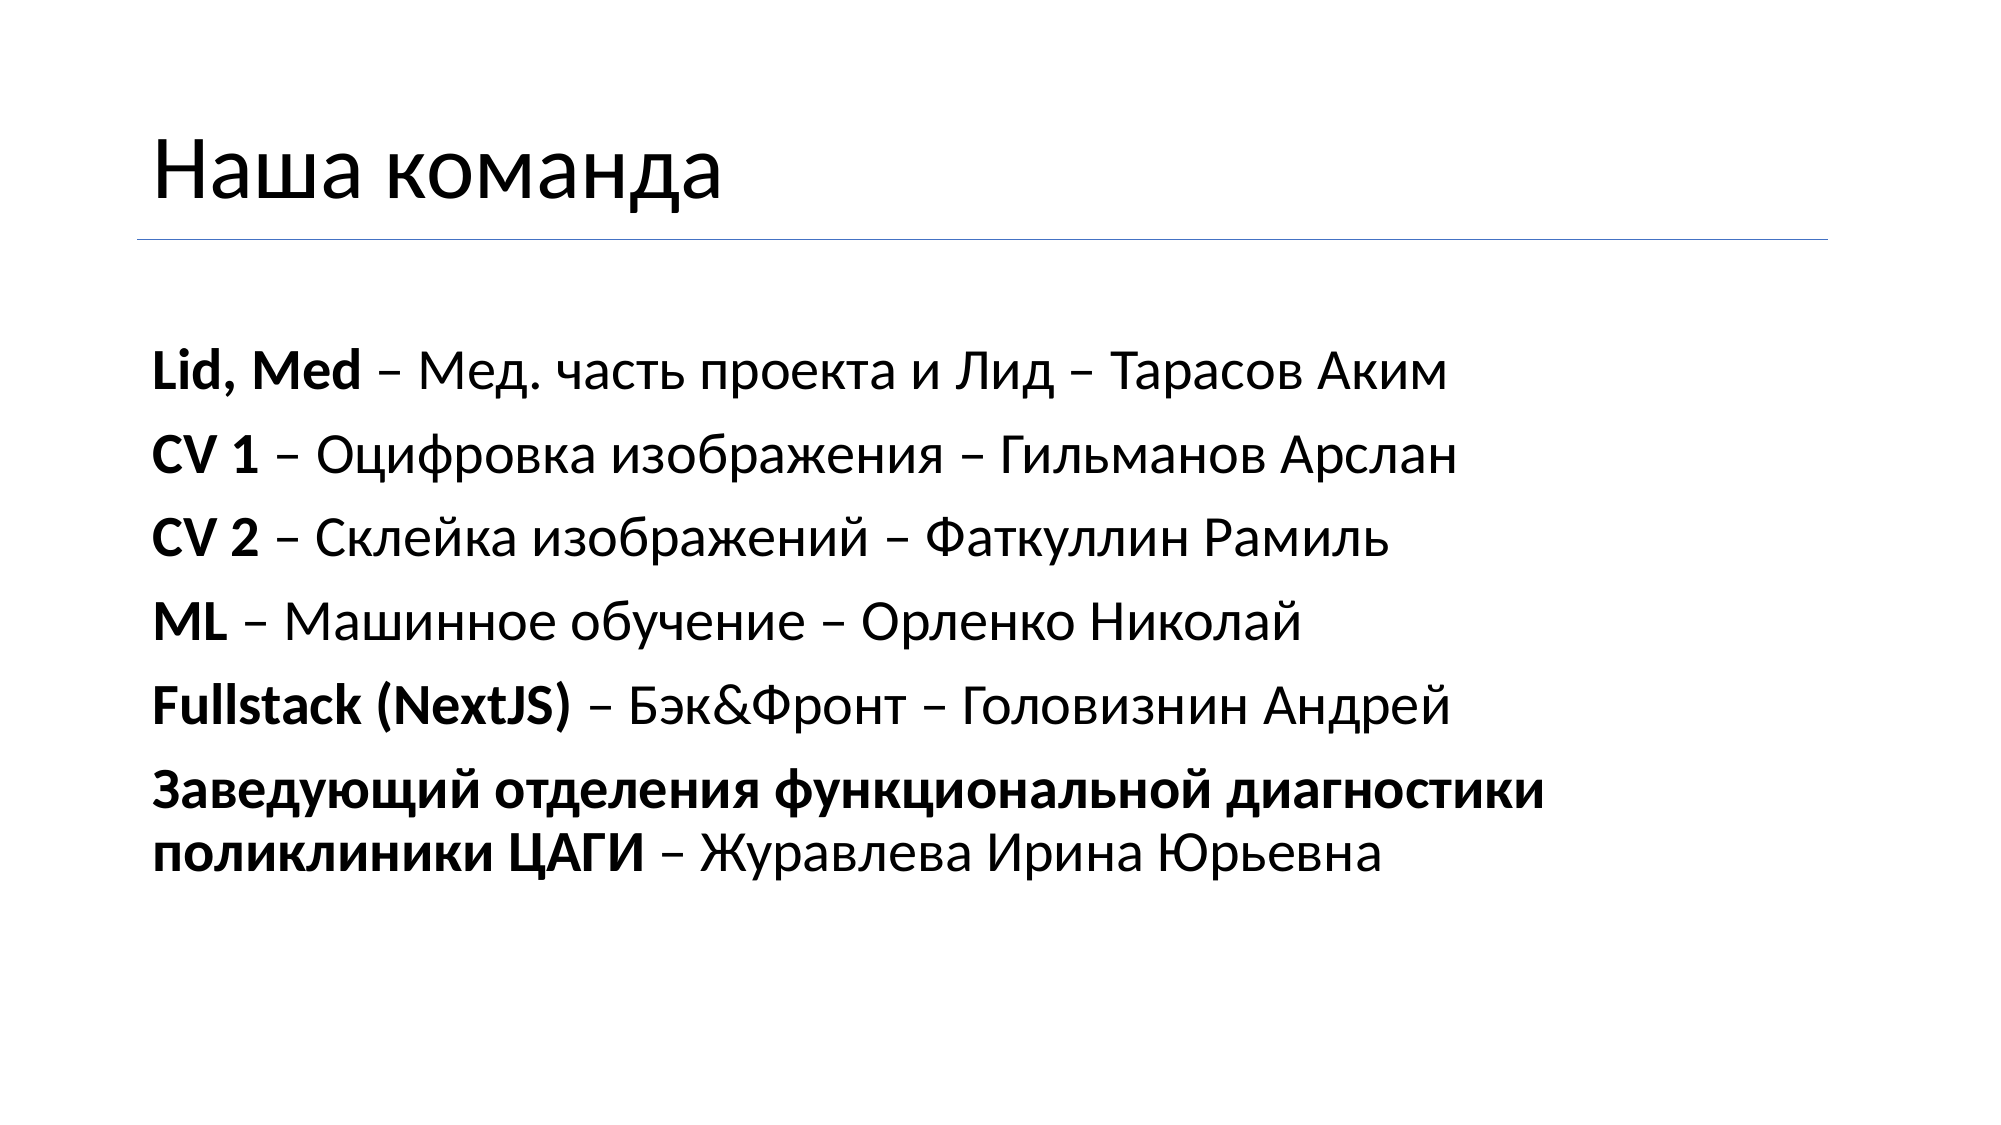

# Наша команда
Lid, Med – Мед. часть проекта и Лид – Тарасов Аким
CV 1 – Оцифровка изображения – Гильманов Арслан
CV 2 – Склейка изображений – Фаткуллин Рамиль
ML – Машинное обучение – Орленко Николай
Fullstack (NextJS) – Бэк&Фронт – Головизнин Андрей
Заведующий отделения функциональной диагностики поликлиники ЦАГИ – Журавлева Ирина Юрьевна